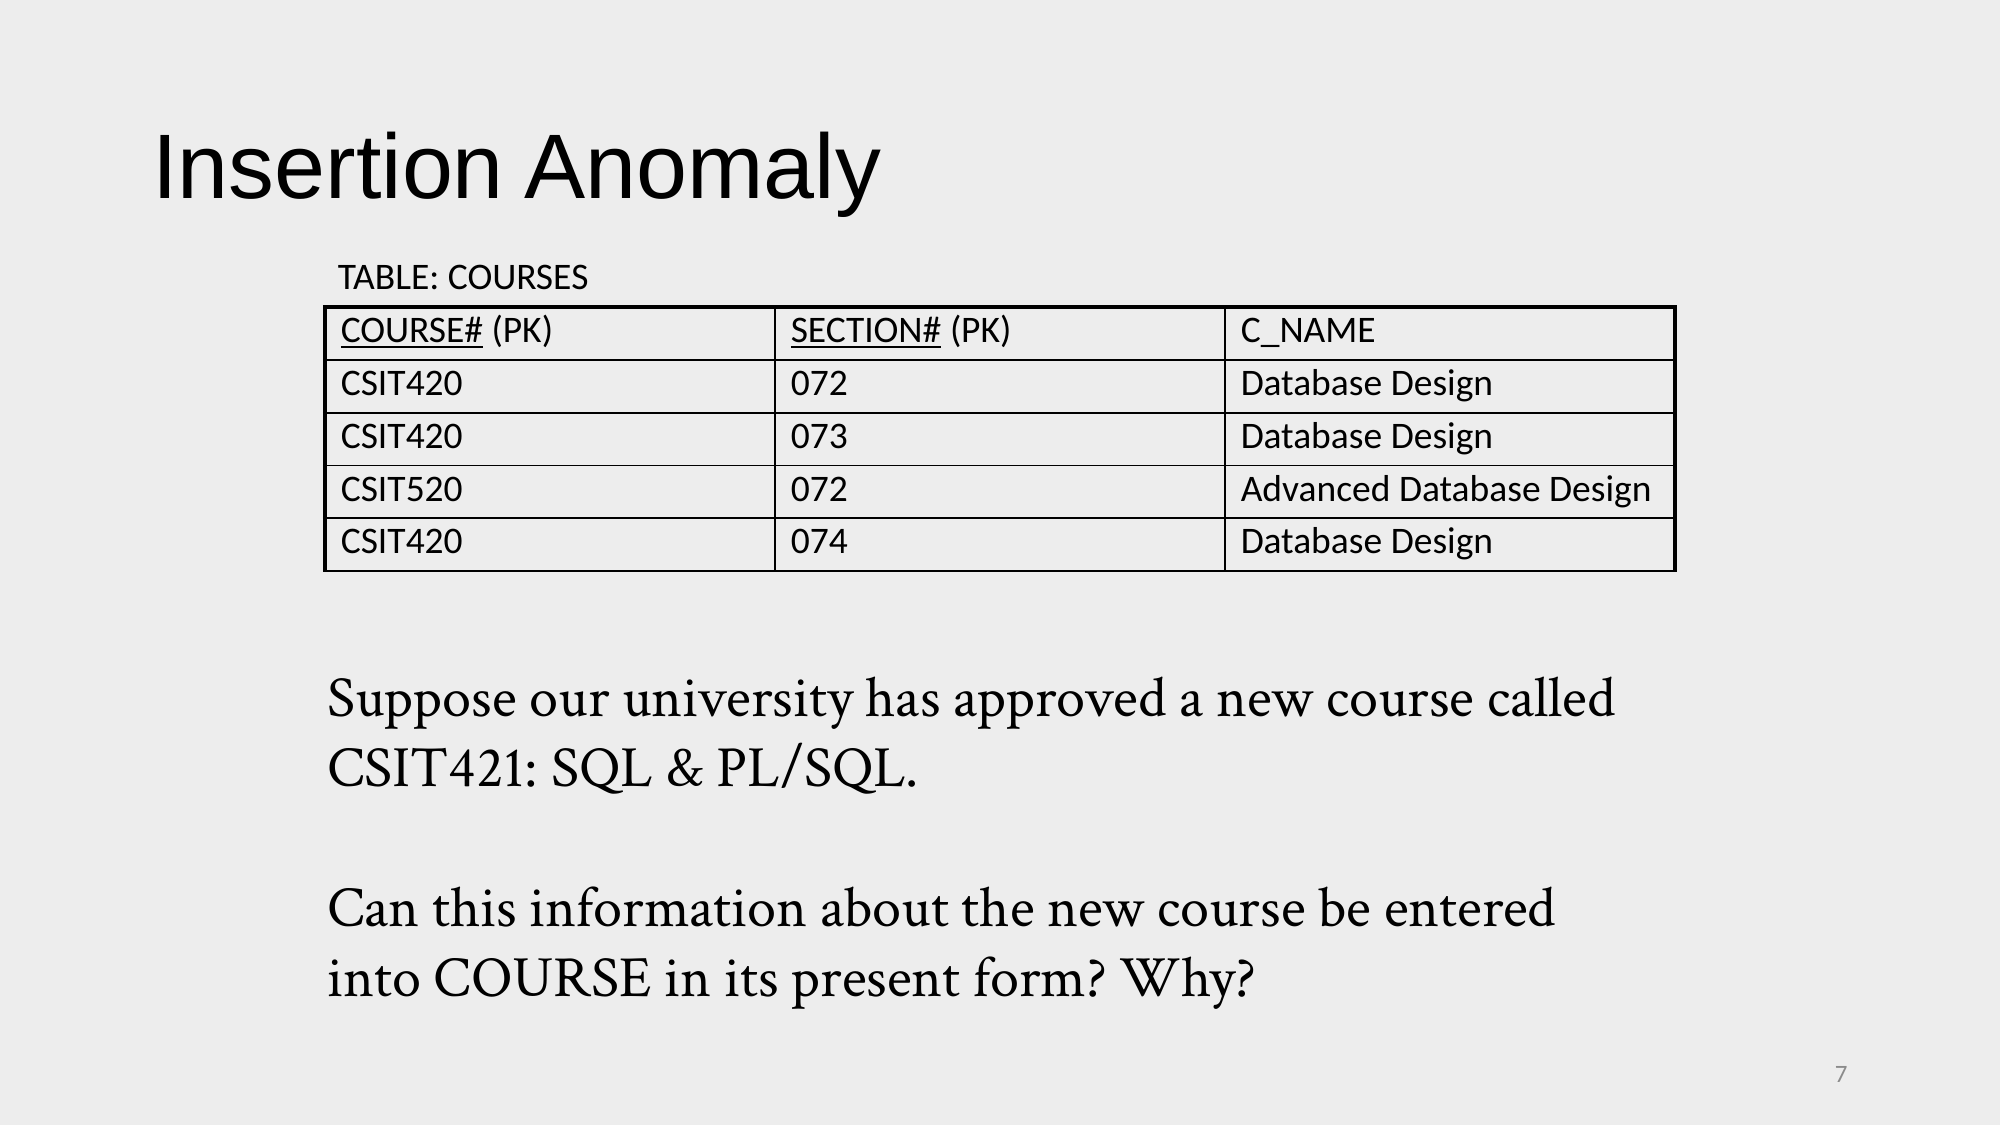

# Insertion Anomaly
TABLE: COURSES
| COURSE# (PK) | SECTION# (PK) | C\_NAME |
| --- | --- | --- |
| CSIT420 | 072 | Database Design |
| CSIT420 | 073 | Database Design |
| CSIT520 | 072 | Advanced Database Design |
| CSIT420 | 074 | Database Design |
Suppose our university has approved a new course called CSIT421: SQL & PL/SQL.
Can this information about the new course be entered into COURSE in its present form? Why?
7